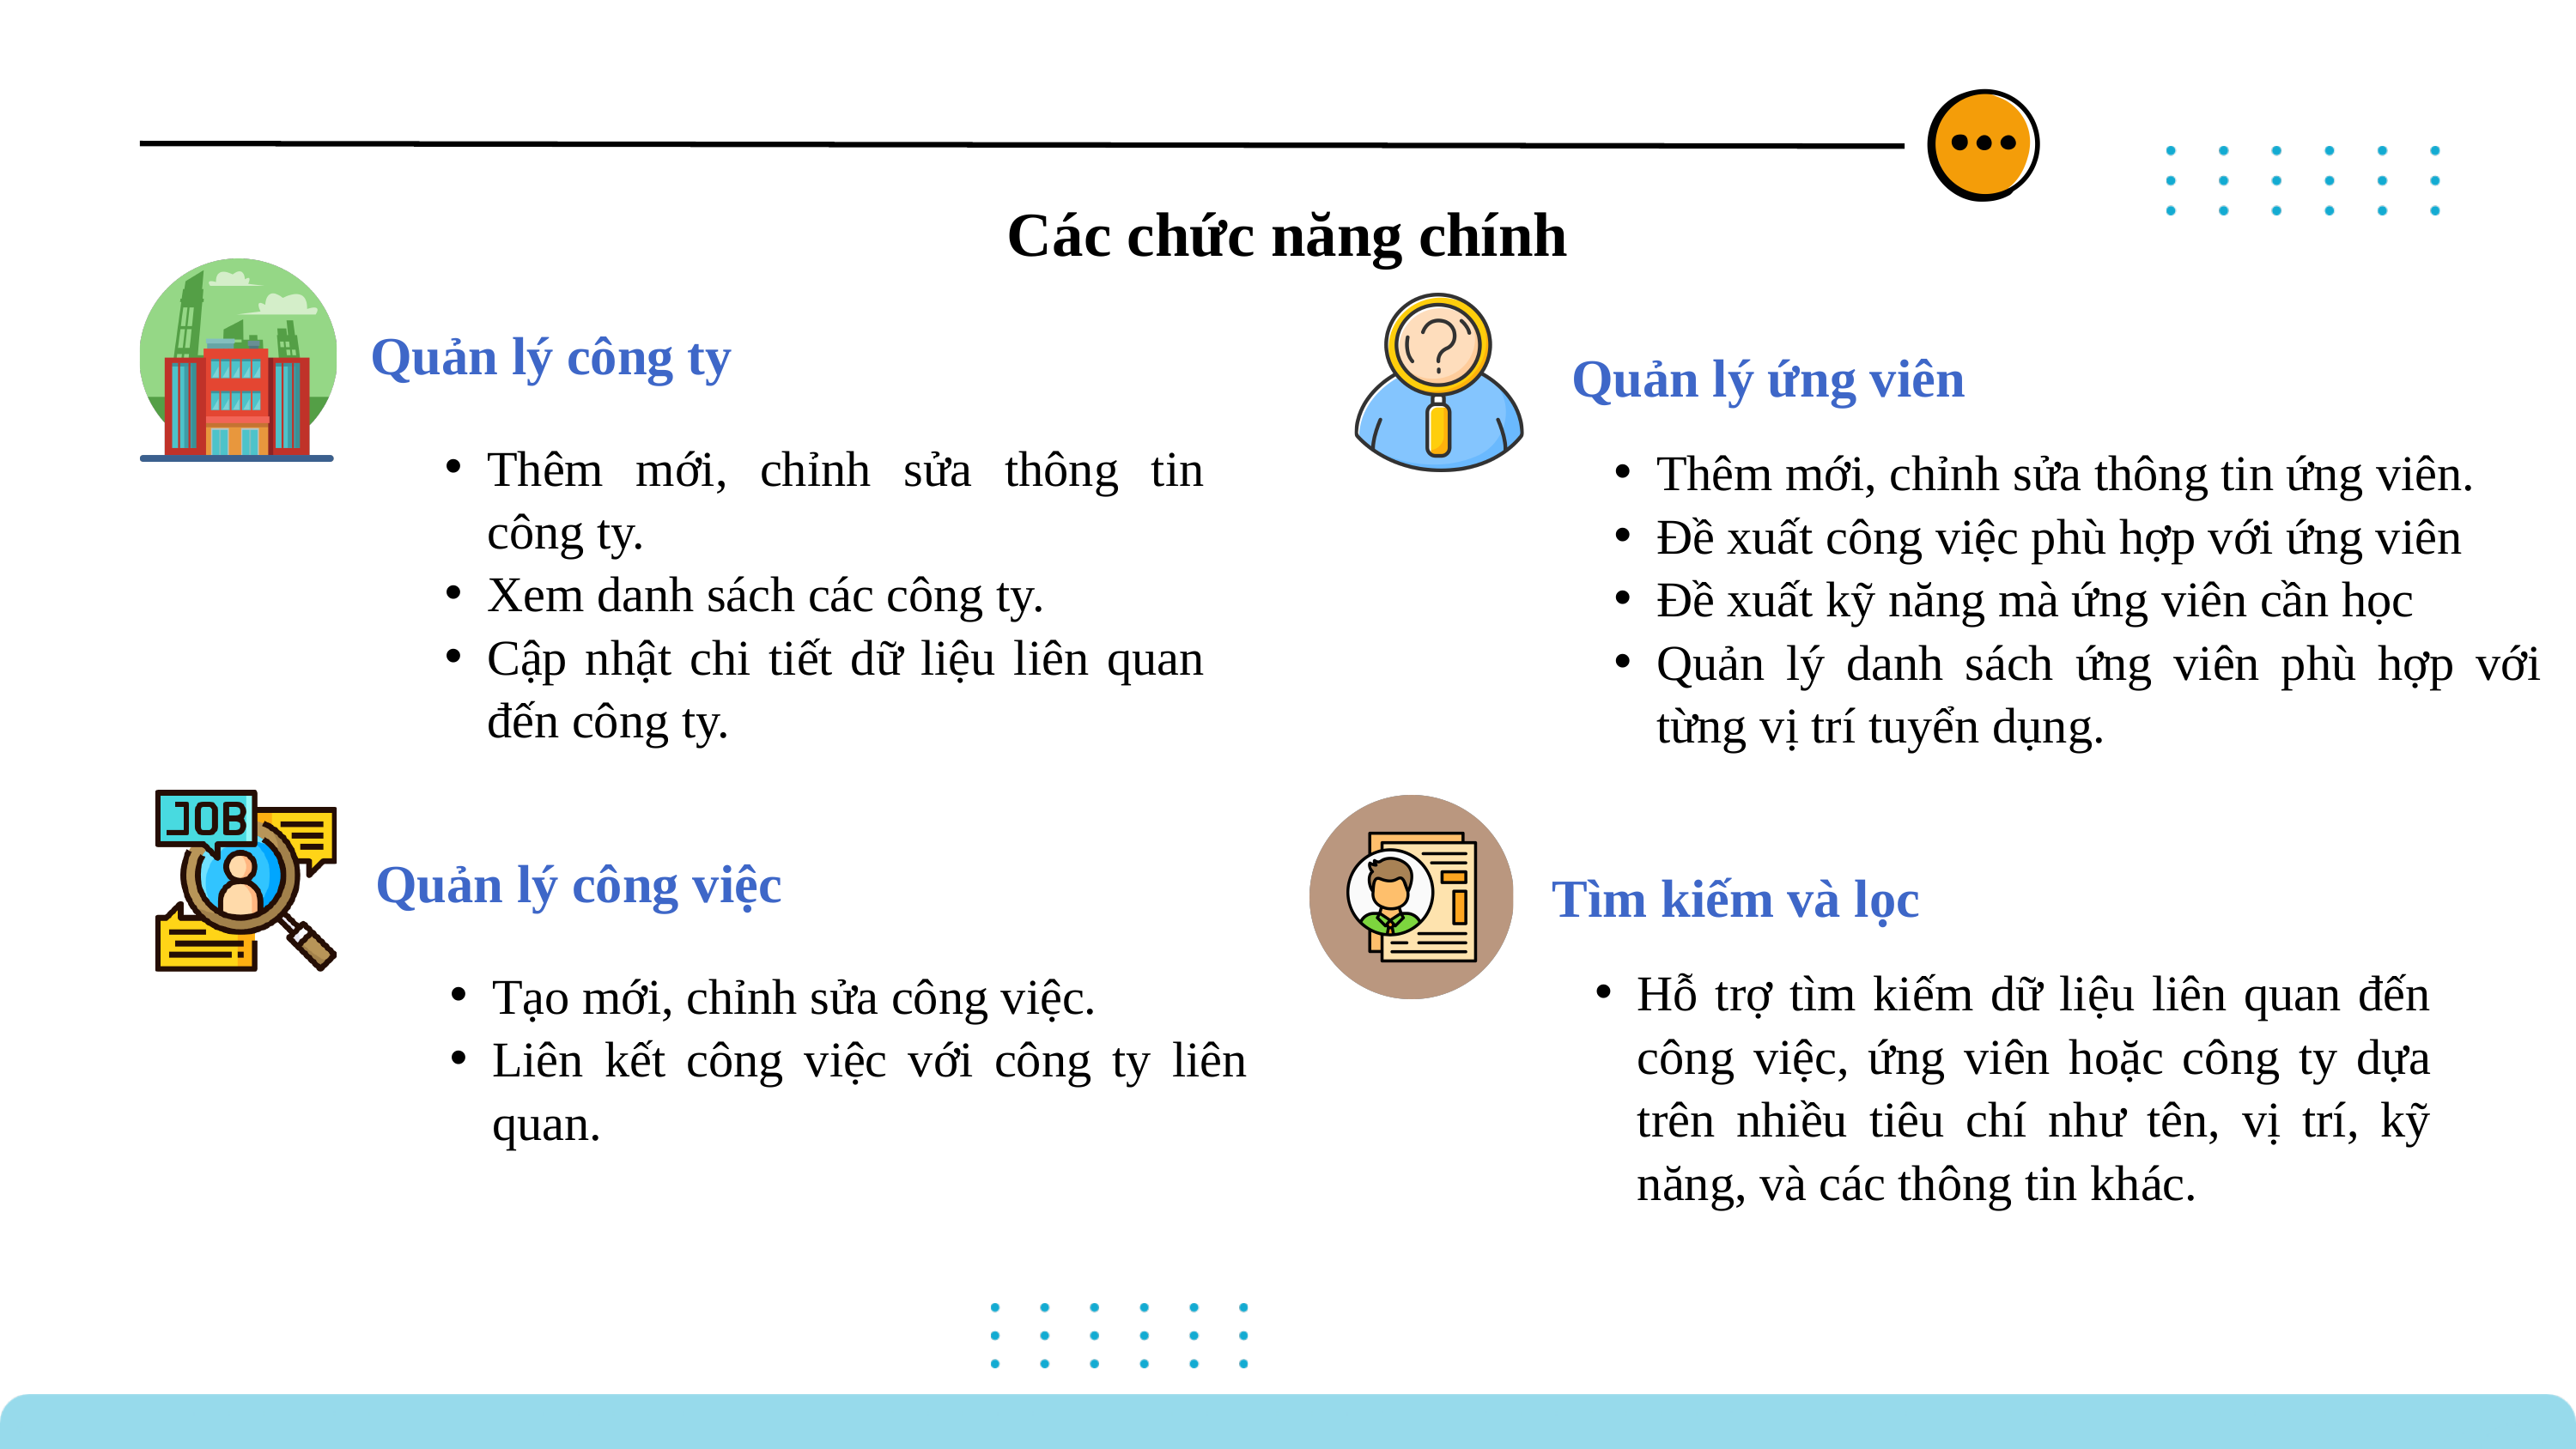

Các chức năng chính

Quản lý công ty
Quản lý ứng viên
Thêm mới, chỉnh sửa thông tin công ty.
Xem danh sách các công ty.
Cập nhật chi tiết dữ liệu liên quan đến công ty.
Thêm mới, chỉnh sửa thông tin ứng viên.
Đề xuất công việc phù hợp với ứng viên
Đề xuất kỹ năng mà ứng viên cần học
Quản lý danh sách ứng viên phù hợp với từng vị trí tuyển dụng.

Quản lý công việc
Tìm kiếm và lọc
Hỗ trợ tìm kiếm dữ liệu liên quan đến công việc, ứng viên hoặc công ty dựa trên nhiều tiêu chí như tên, vị trí, kỹ năng, và các thông tin khác.
Tạo mới, chỉnh sửa công việc.
Liên kết công việc với công ty liên quan.